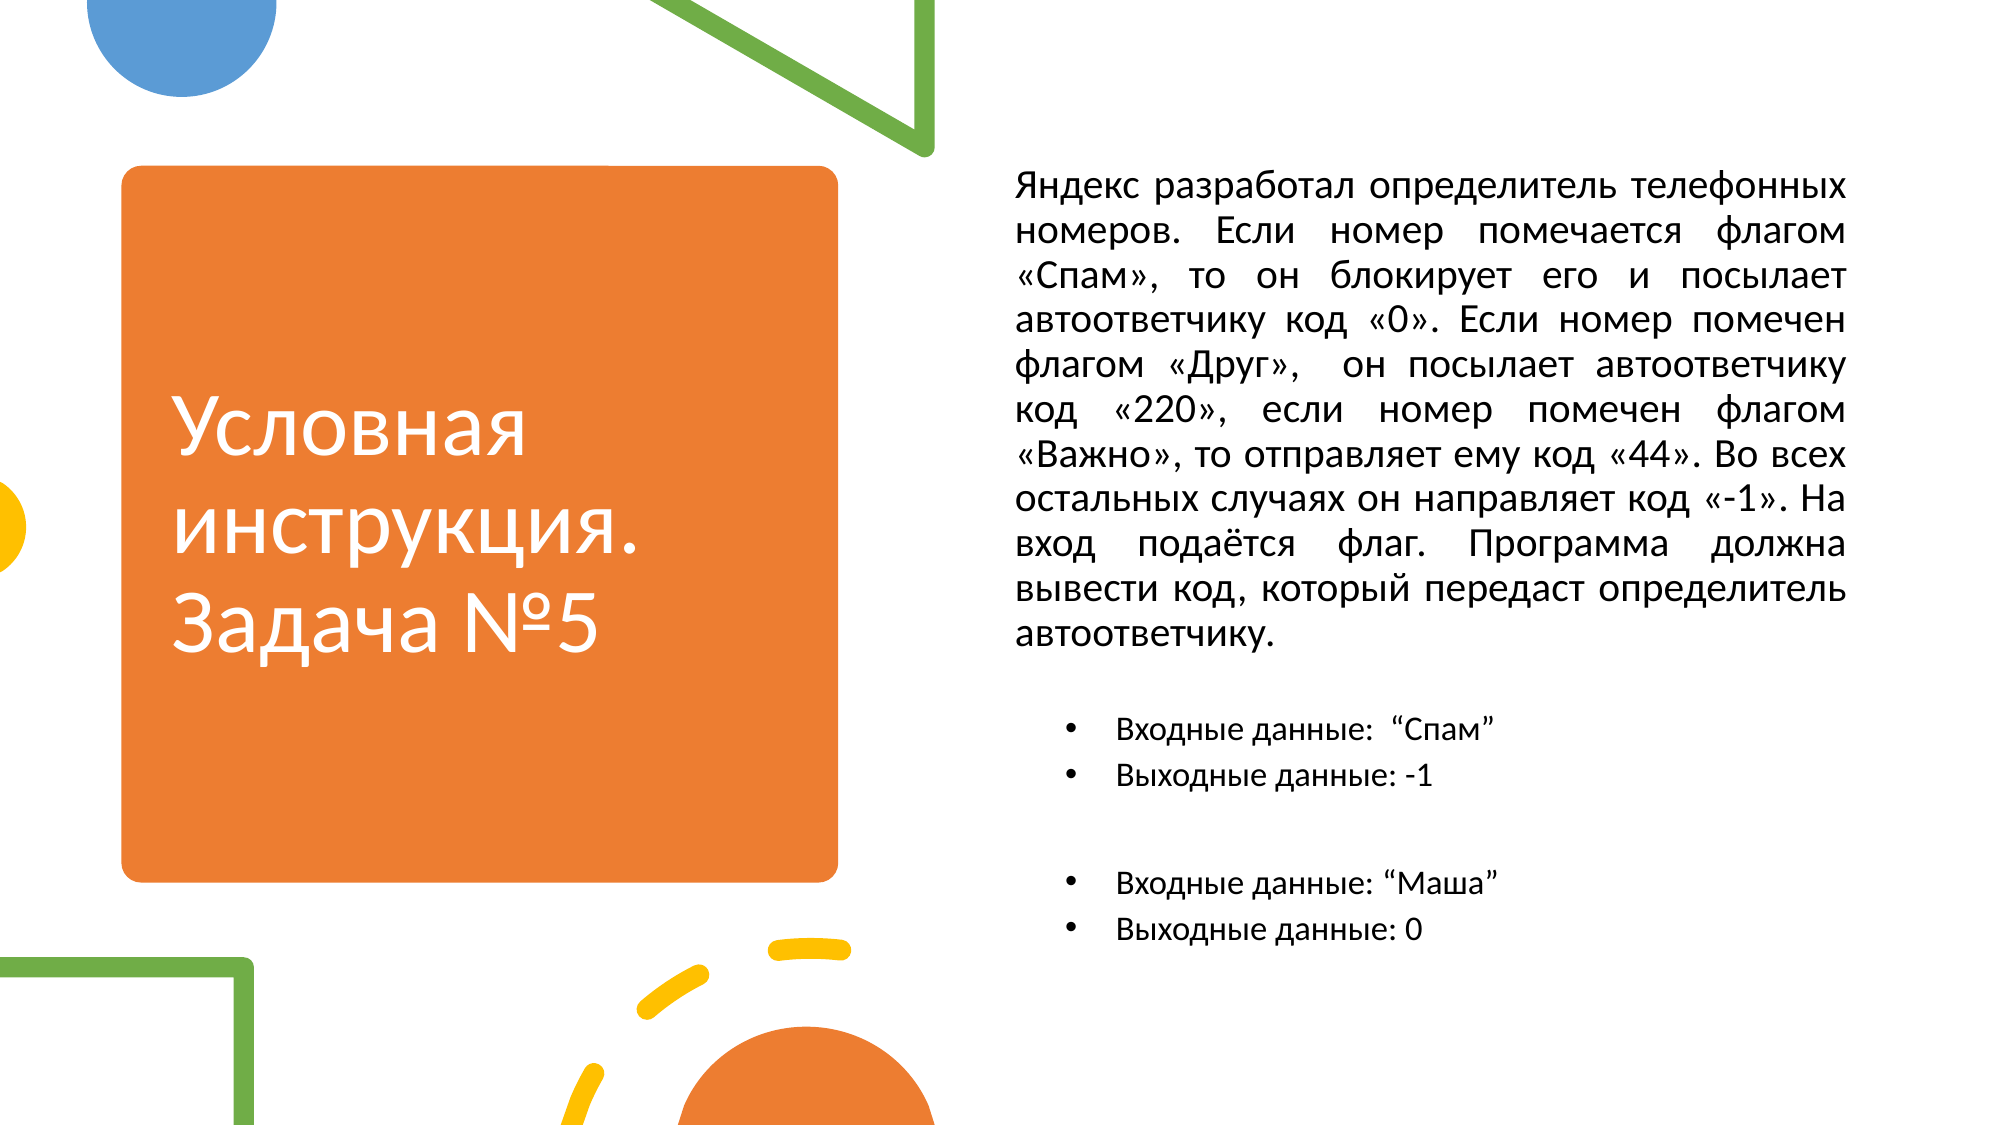

Яндекс разработал определитель телефонных номеров. Если номер помечается флагом «Спам», то он блокирует его и посылает автоответчику код «0». Если номер помечен флагом «Друг»,  он посылает автоответчику код «220», если номер помечен флагом «Важно», то отправляет ему код «44». Во всех остальных случаях он направляет код «-1». На вход подаётся флаг. Программа должна вывести код, который передаст определитель автоответчику.

Входные данные:  “Спам”
Выходные данные: -1

Входные данные: “Маша”
Выходные данные: 0

# Условная инструкция. Задача №5